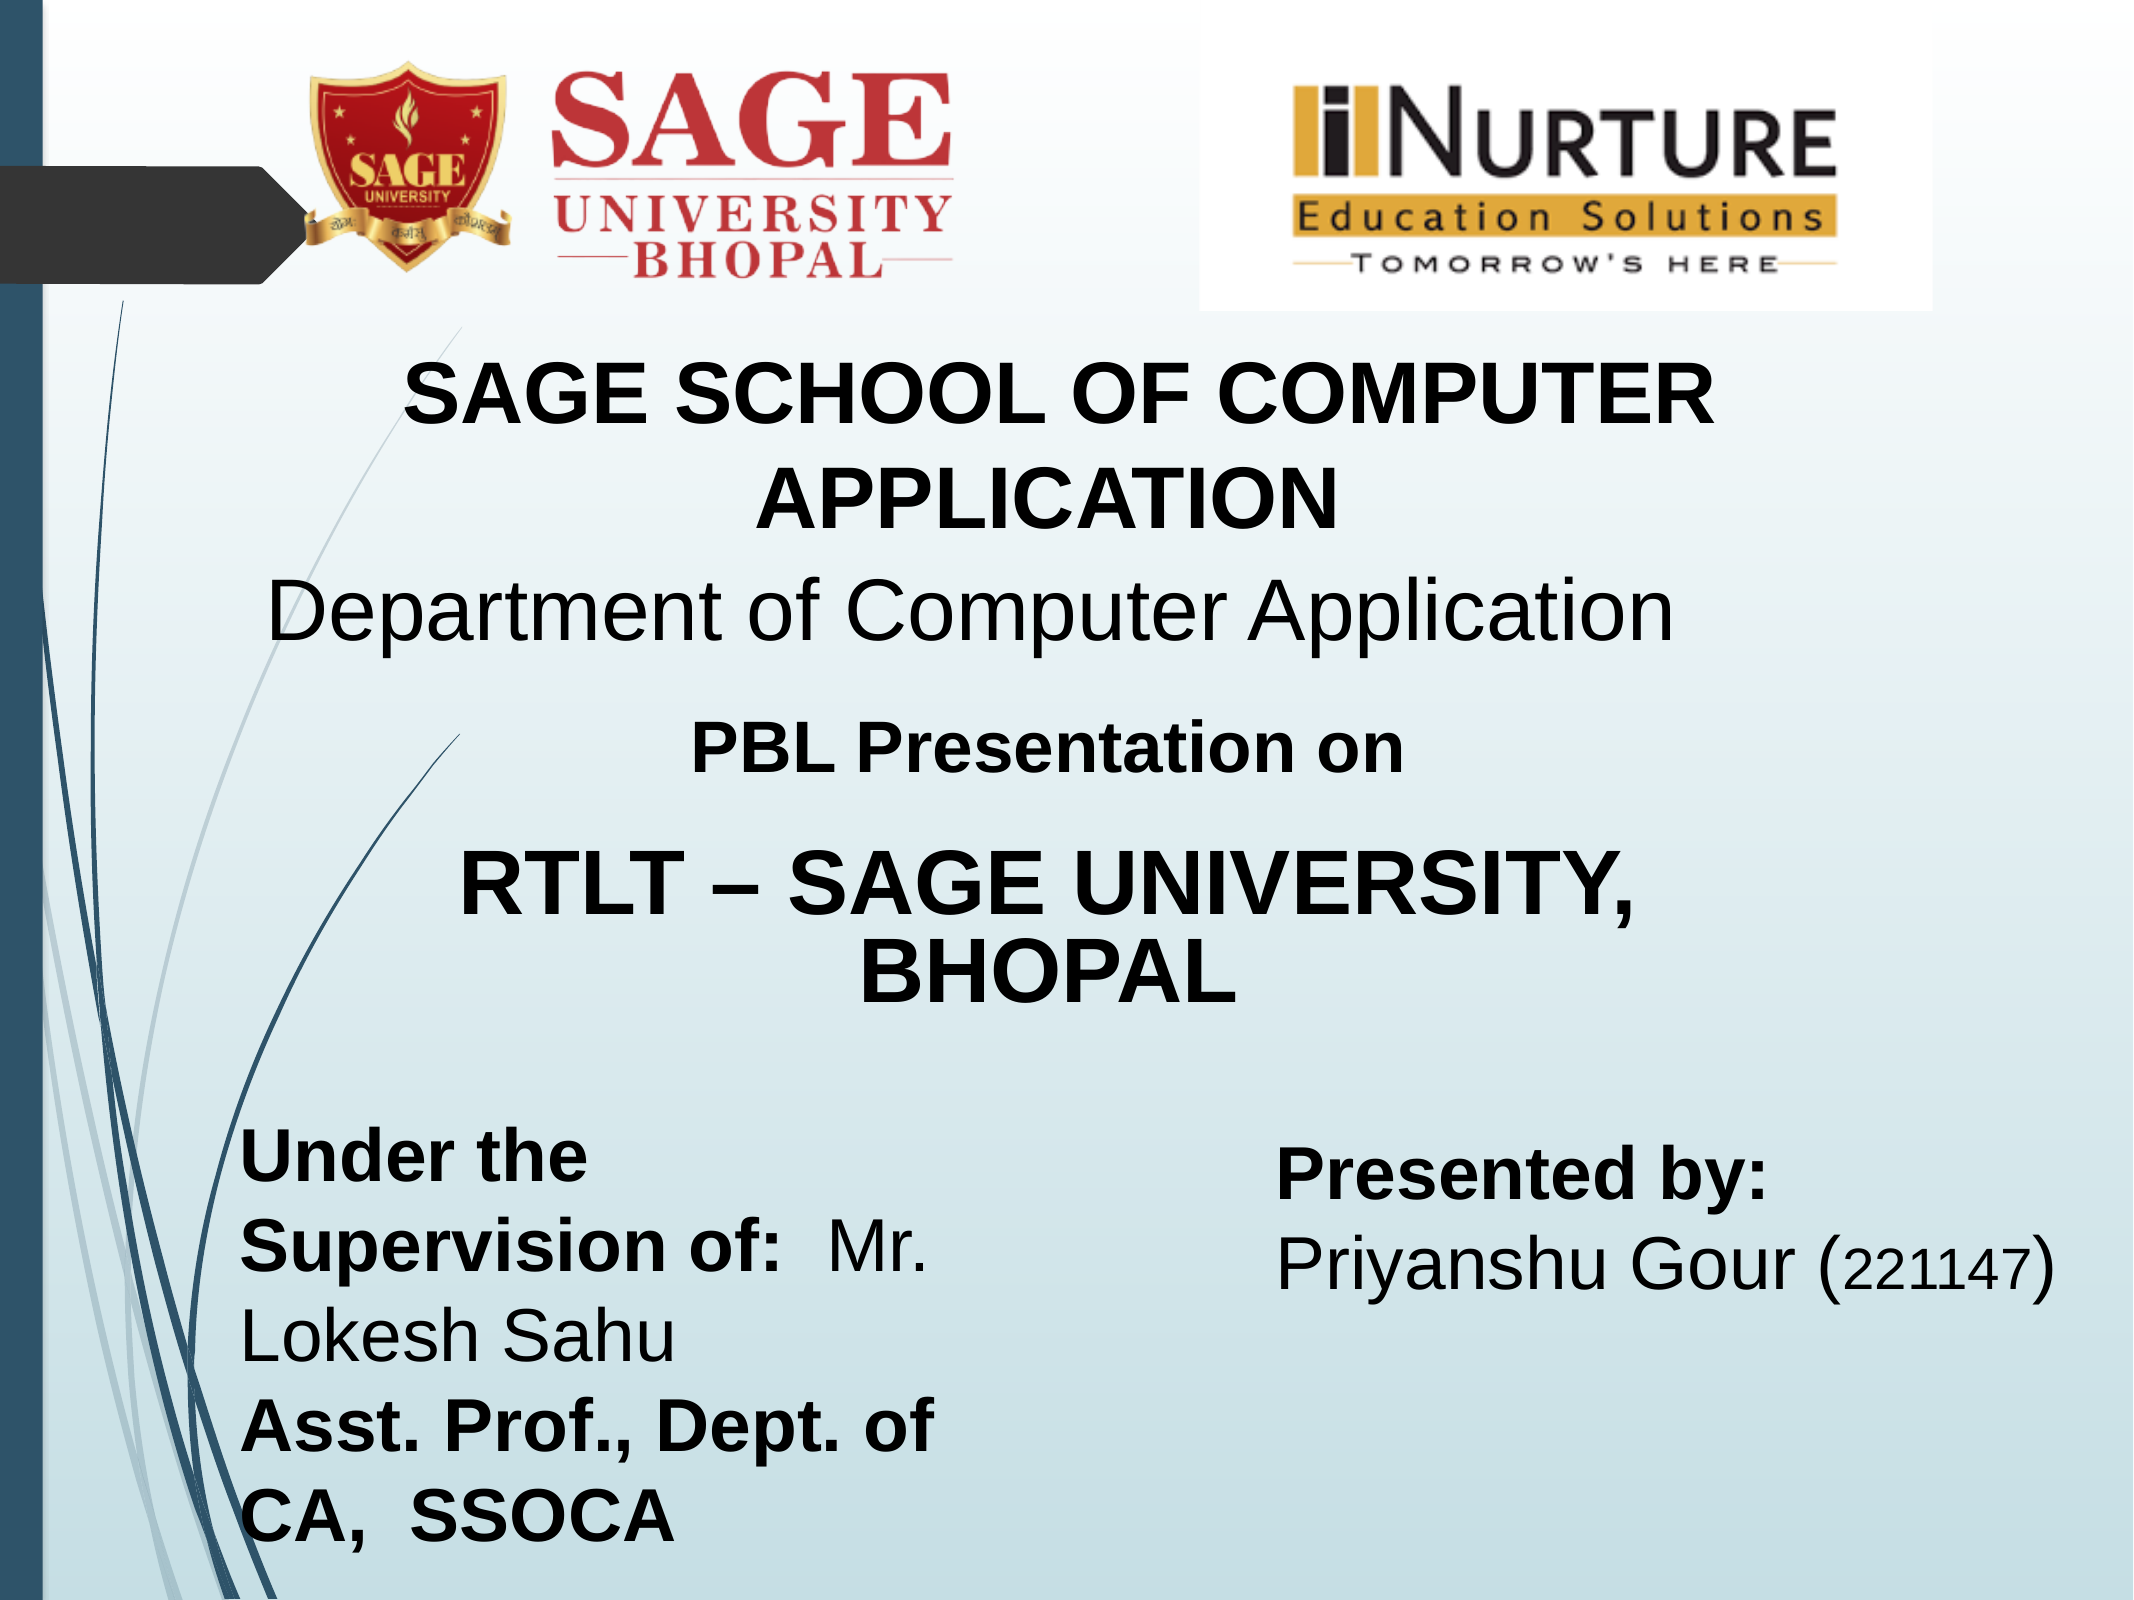

# SAGE SCHOOL OF COMPUTER APPLICATION
Department of Computer Application
PBL Presentation on
RTLT – SAGE UNIVERSITY, BHOPAL
Under the Supervision of:  Mr. Lokesh Sahu
Asst. Prof., Dept. of CA,  SSOCA
Presented by:
Priyanshu Gour (221147)